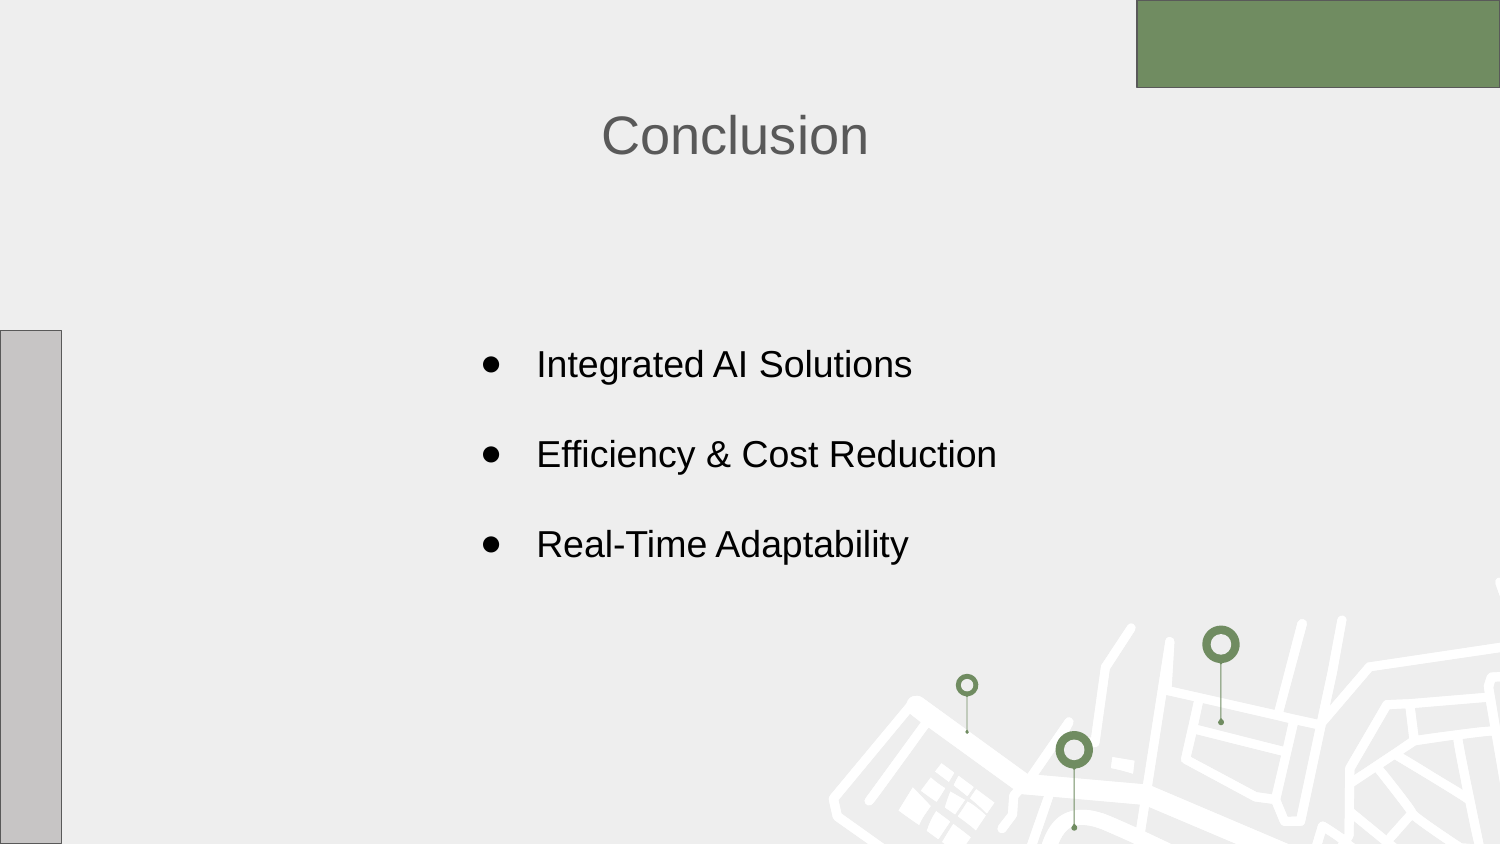

# Conclusion
Integrated AI Solutions

Efficiency & Cost Reduction

Real-Time Adaptability